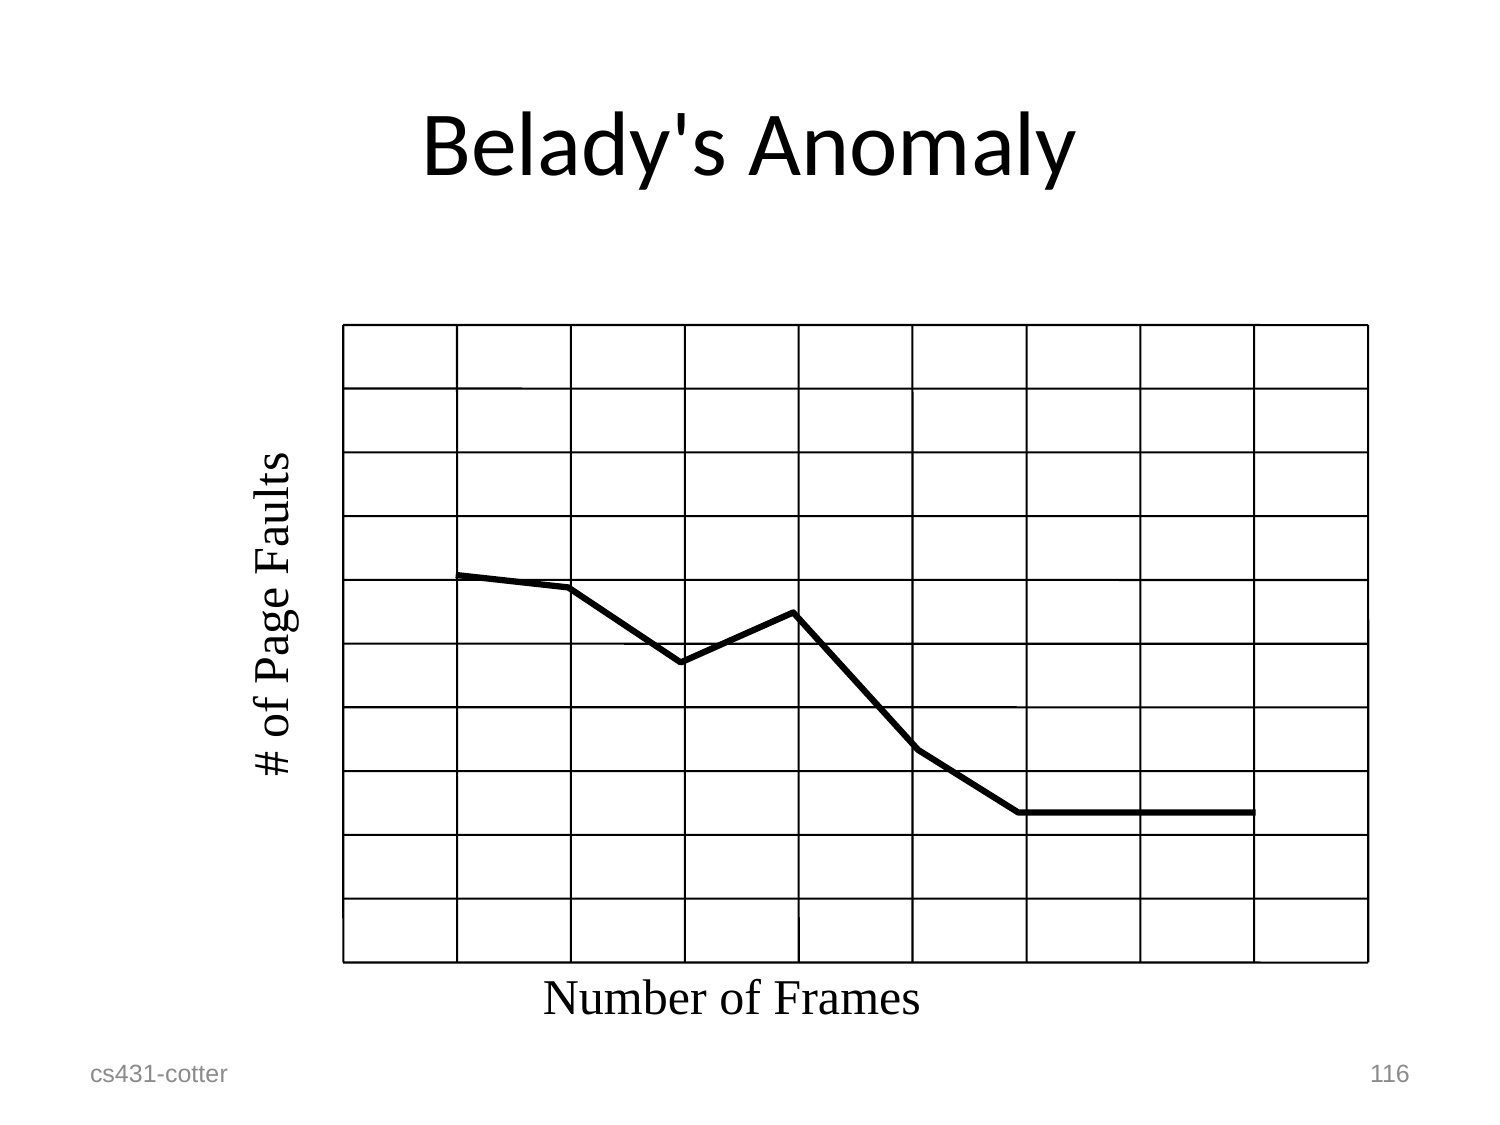

# Belady's Anomaly

# of Page Faults

Number of Frames

cs431-cotter
116